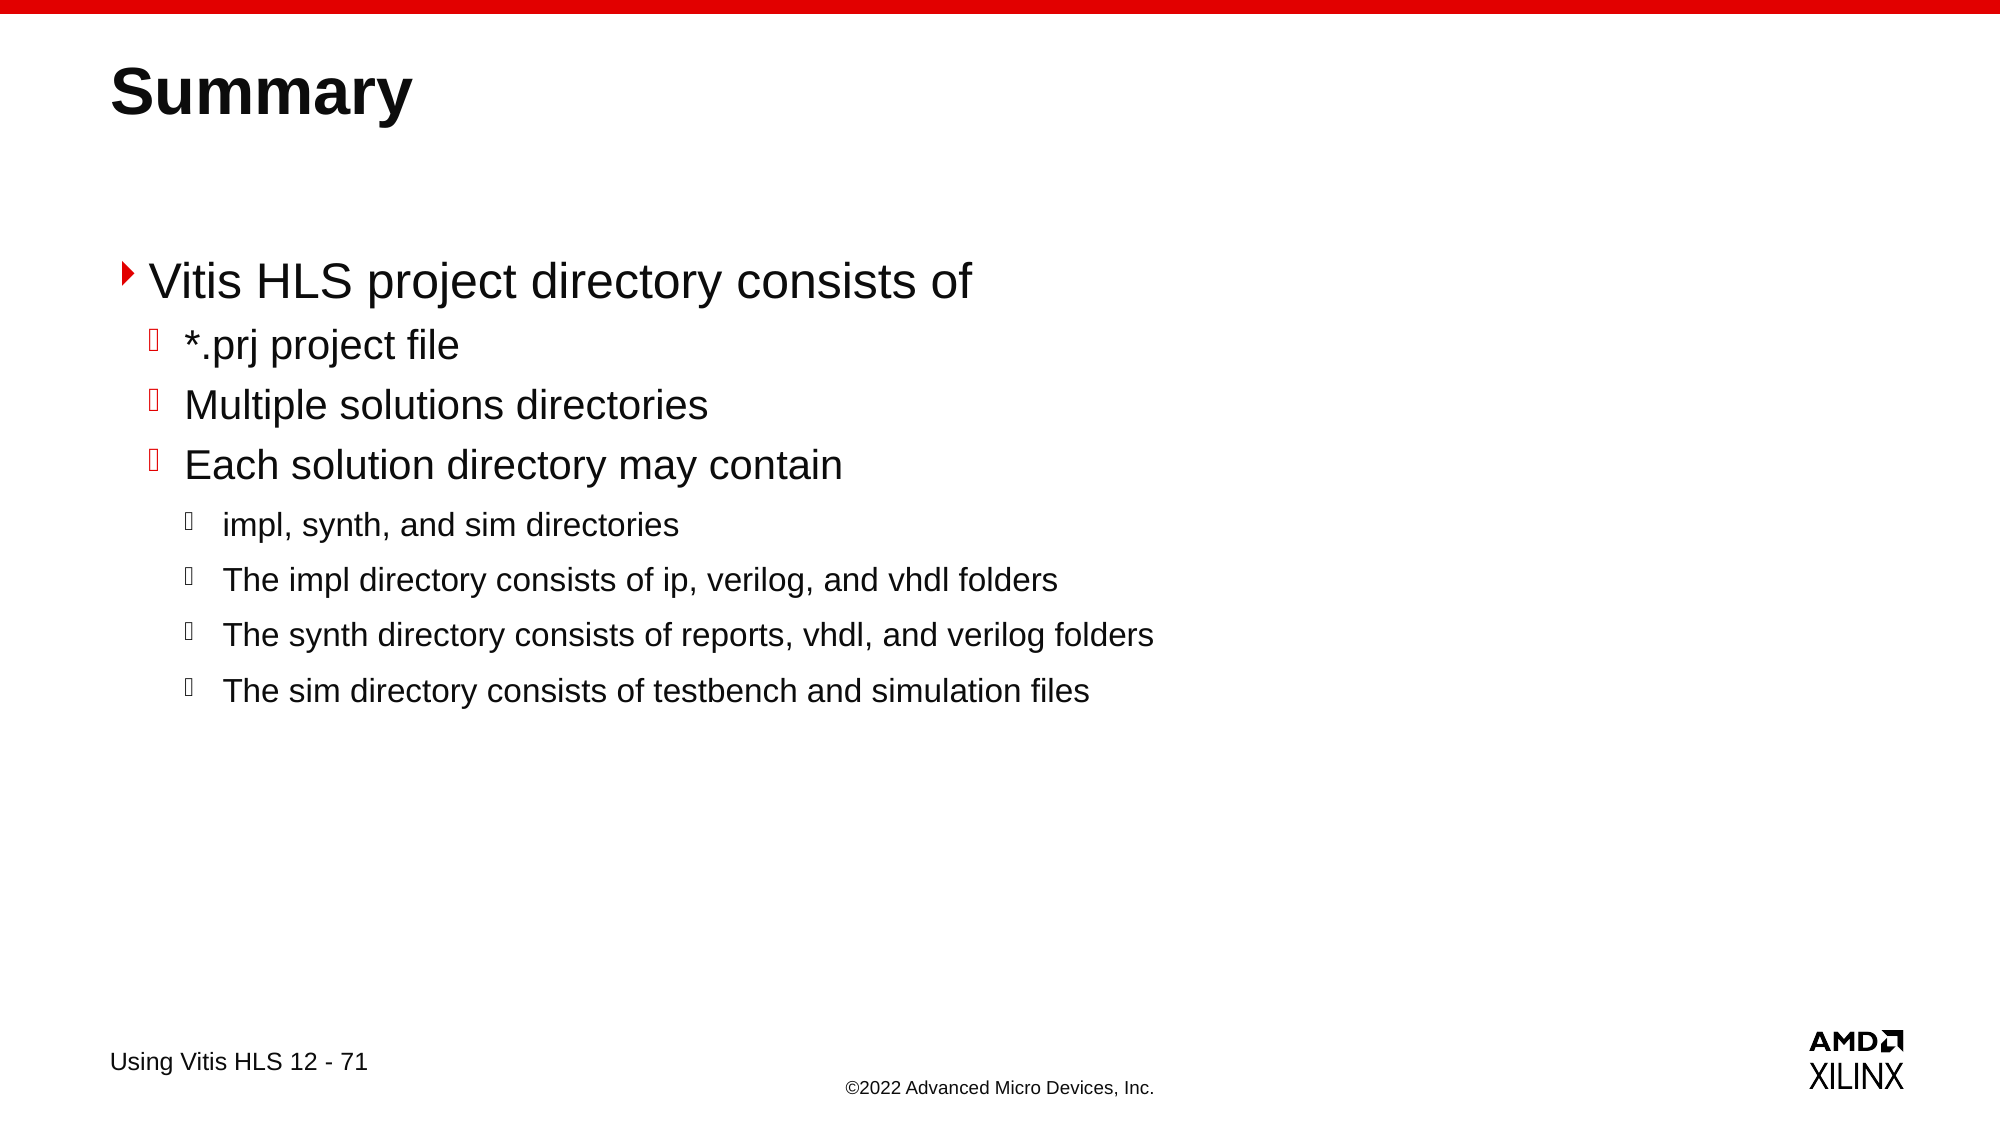

# Summary
Vitis HLS project directory consists of
*.prj project file
Multiple solutions directories
Each solution directory may contain
impl, synth, and sim directories
The impl directory consists of ip, verilog, and vhdl folders
The synth directory consists of reports, vhdl, and verilog folders
The sim directory consists of testbench and simulation files
Using Vitis HLS 12 - 71